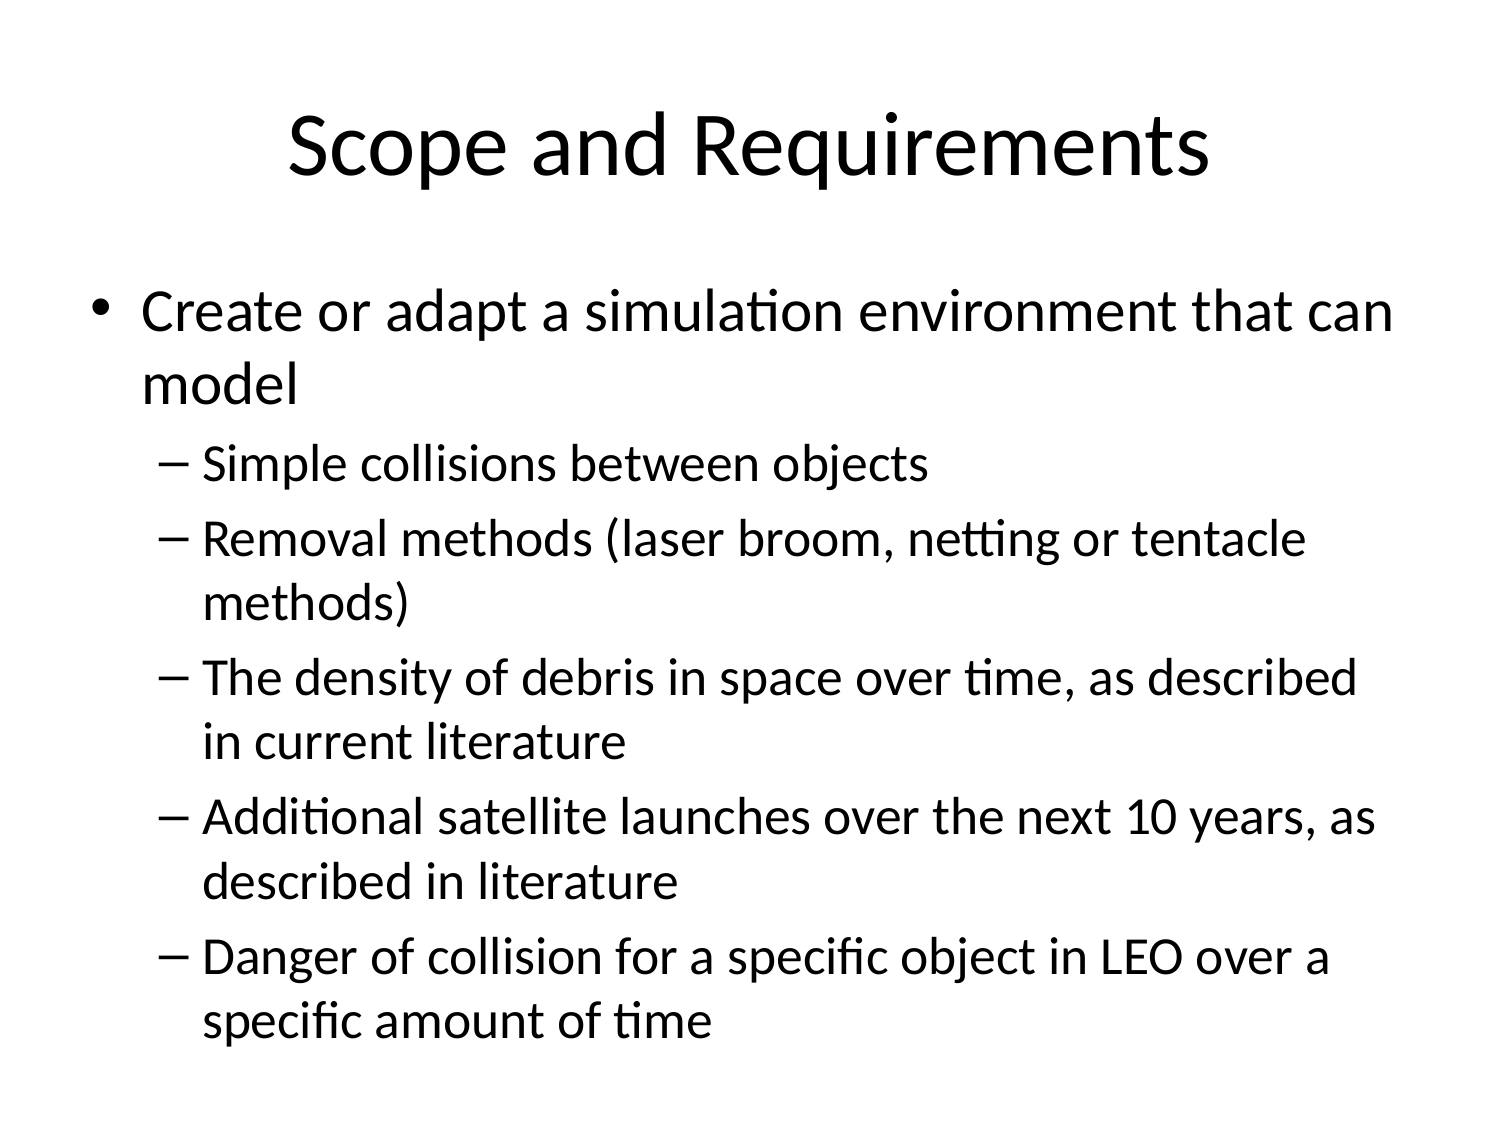

# Scope and Requirements
Create or adapt a simulation environment that can model
Simple collisions between objects
Removal methods (laser broom, netting or tentacle methods)
The density of debris in space over time, as described in current literature
Additional satellite launches over the next 10 years, as described in literature
Danger of collision for a specific object in LEO over a specific amount of time